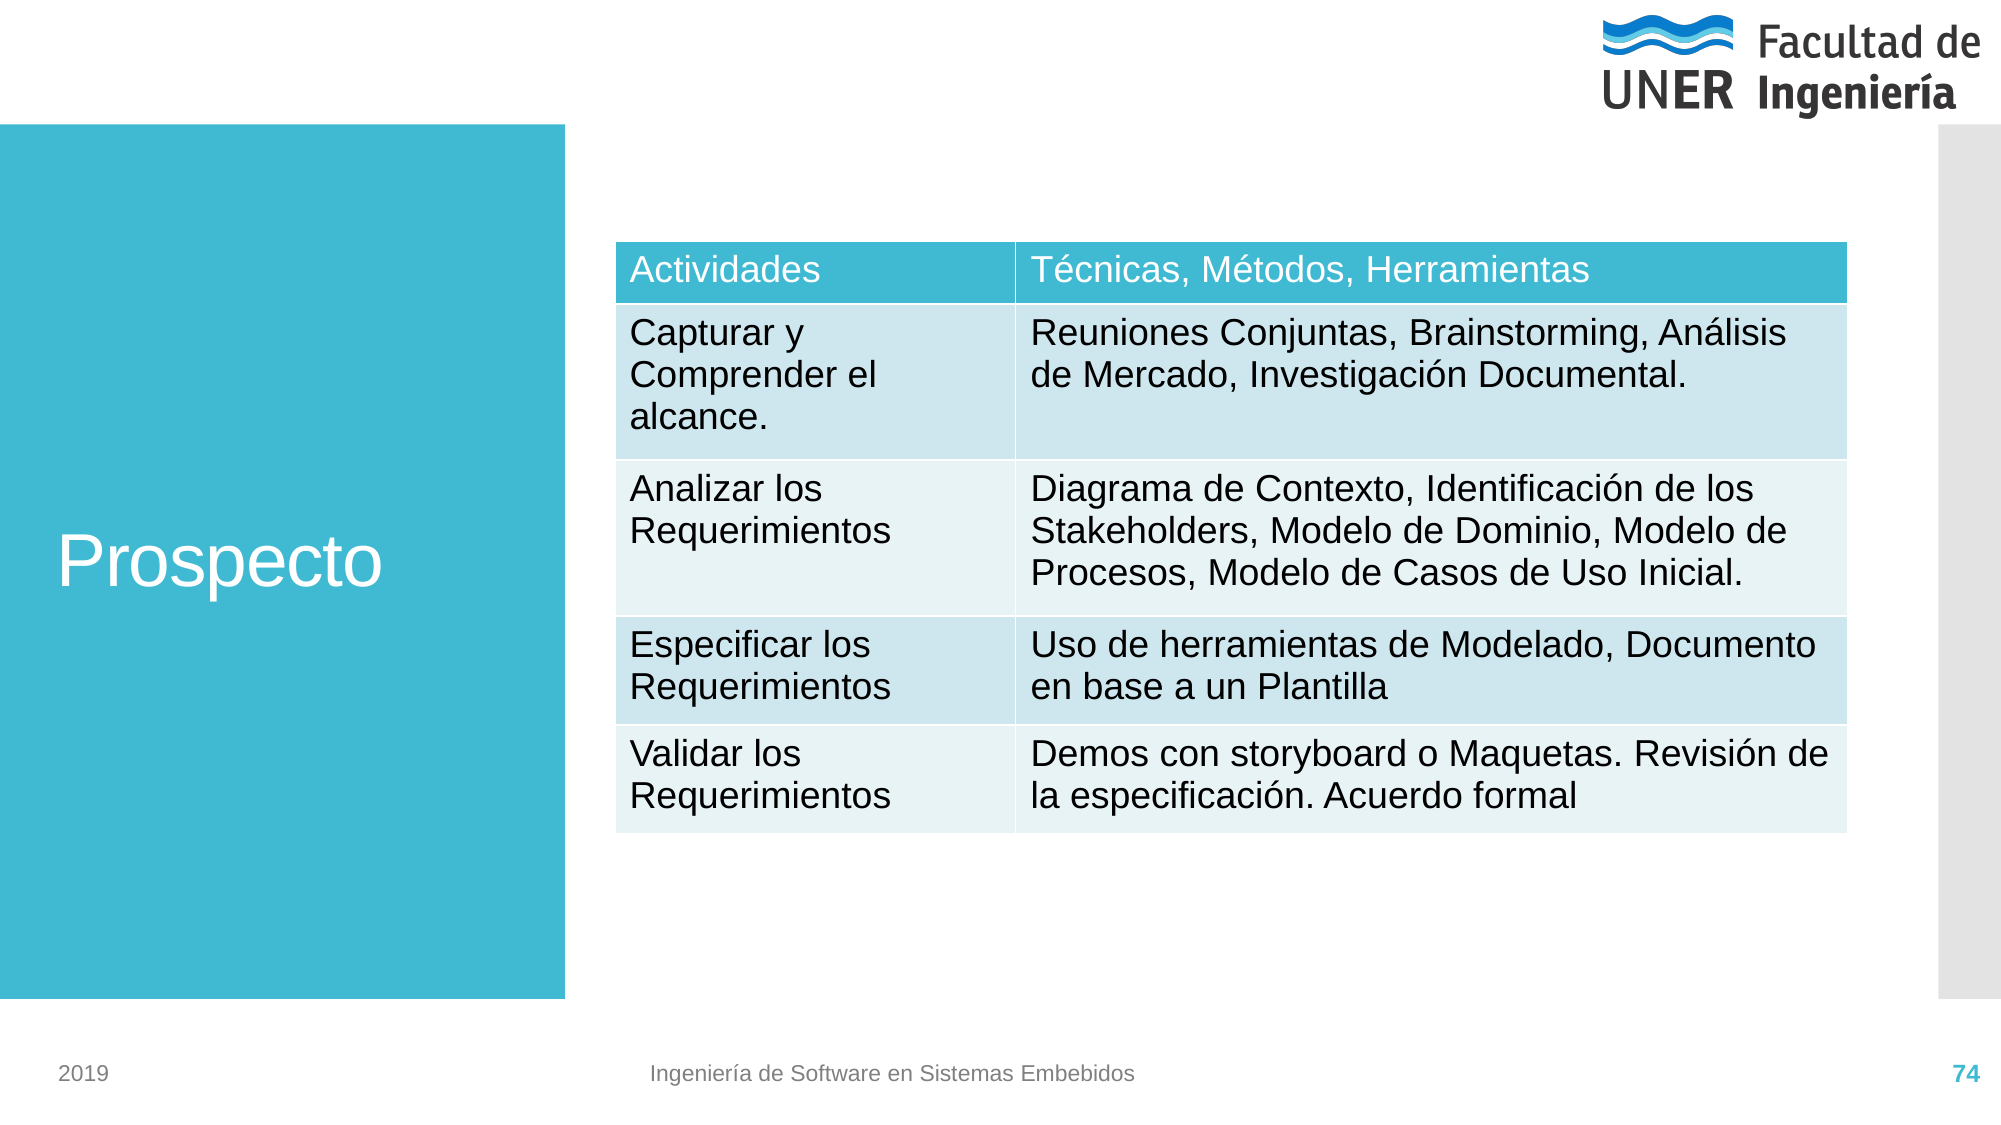

# Prospecto
| Actividades | Técnicas, Métodos, Herramientas |
| --- | --- |
| Capturar y Comprender el alcance. | Reuniones Conjuntas, Brainstorming, Análisis de Mercado, Investigación Documental. |
| Analizar los Requerimientos | Diagrama de Contexto, Identificación de los Stakeholders, Modelo de Dominio, Modelo de Procesos, Modelo de Casos de Uso Inicial. |
| Especificar los Requerimientos | Uso de herramientas de Modelado, Documento en base a un Plantilla |
| Validar los Requerimientos | Demos con storyboard o Maquetas. Revisión de la especificación. Acuerdo formal |
2019
Ingeniería de Software en Sistemas Embebidos
74